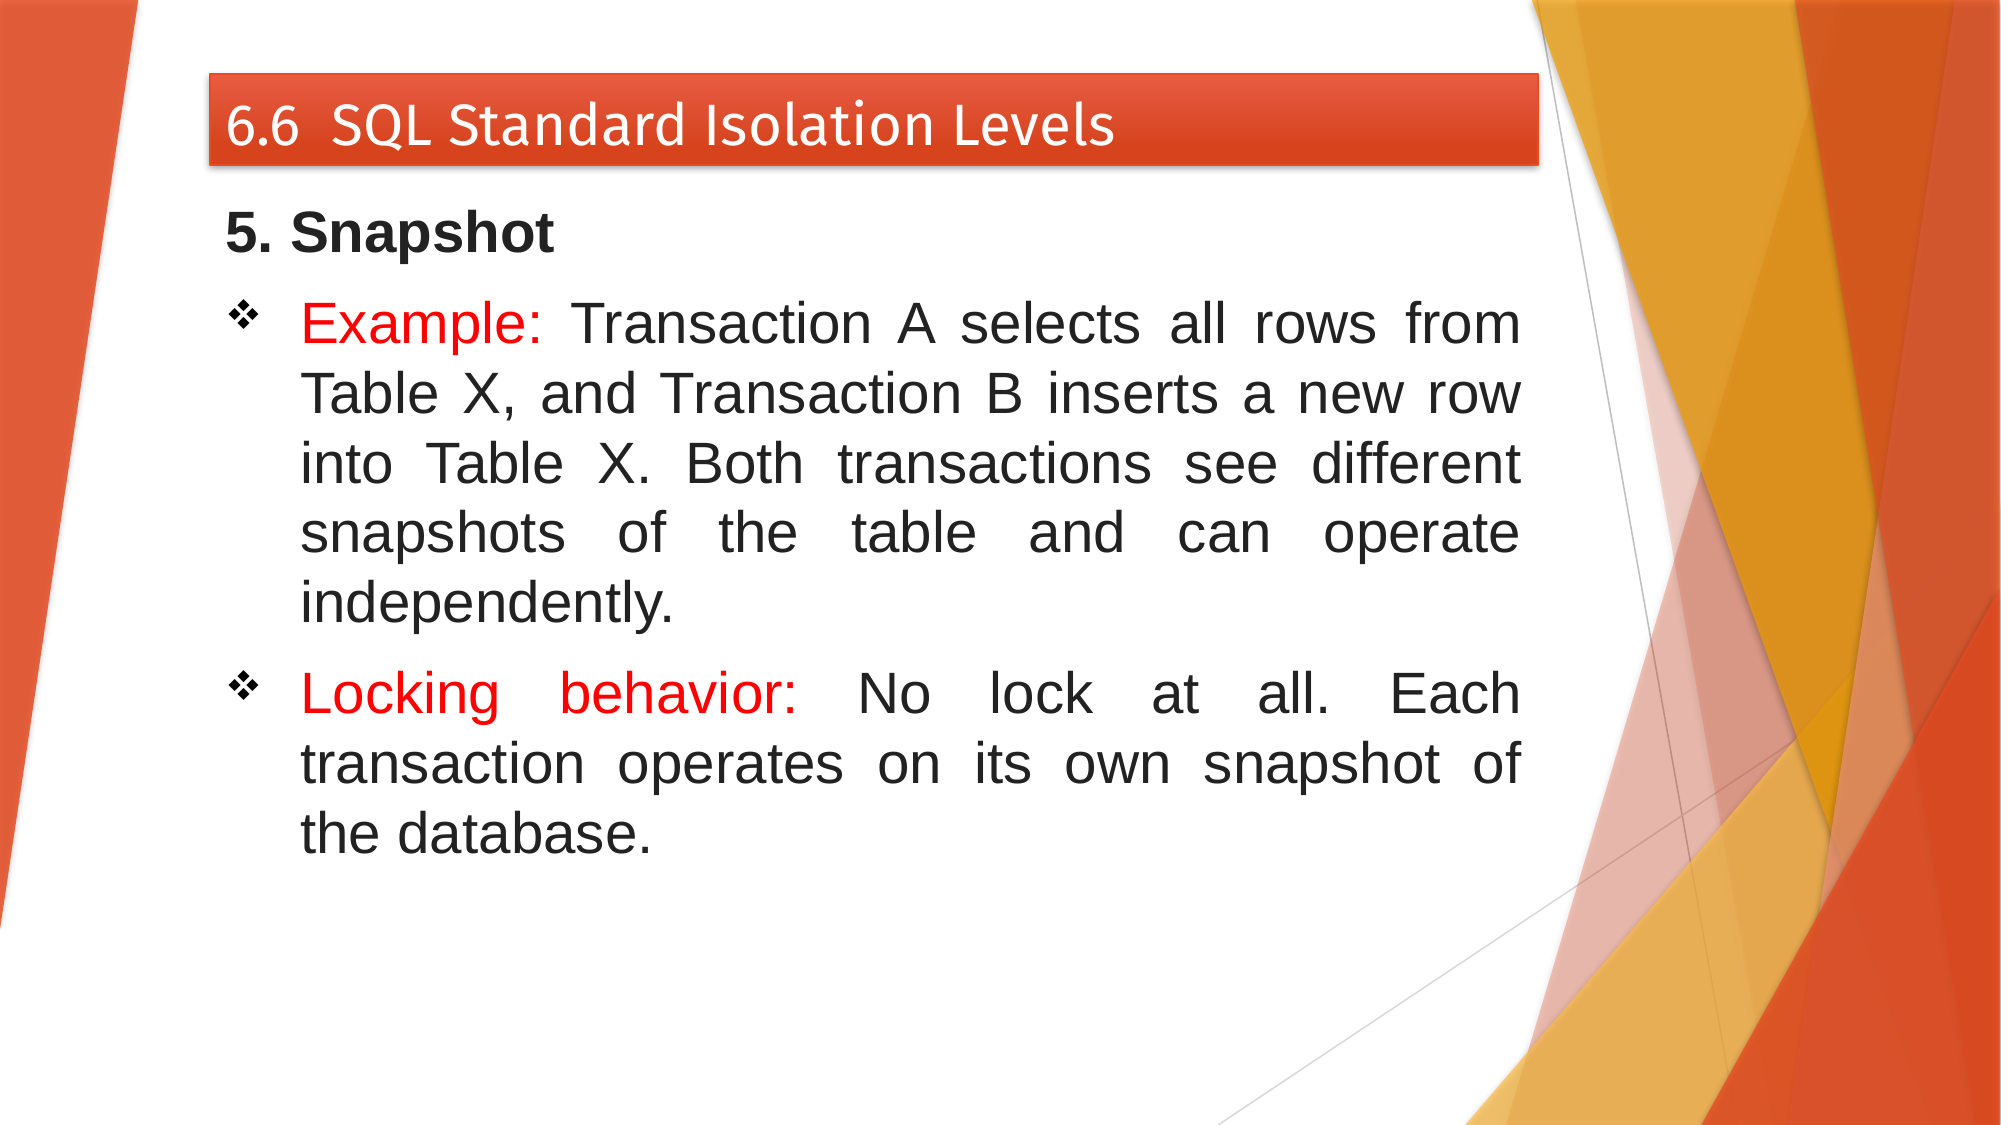

# 6.6  SQL Standard Isolation Levels
5. Snapshot
Example: Transaction A selects all rows from Table X, and Transaction B inserts a new row into Table X. Both transactions see different snapshots of the table and can operate independently.
Locking behavior: No lock at all. Each transaction operates on its own snapshot of the database.